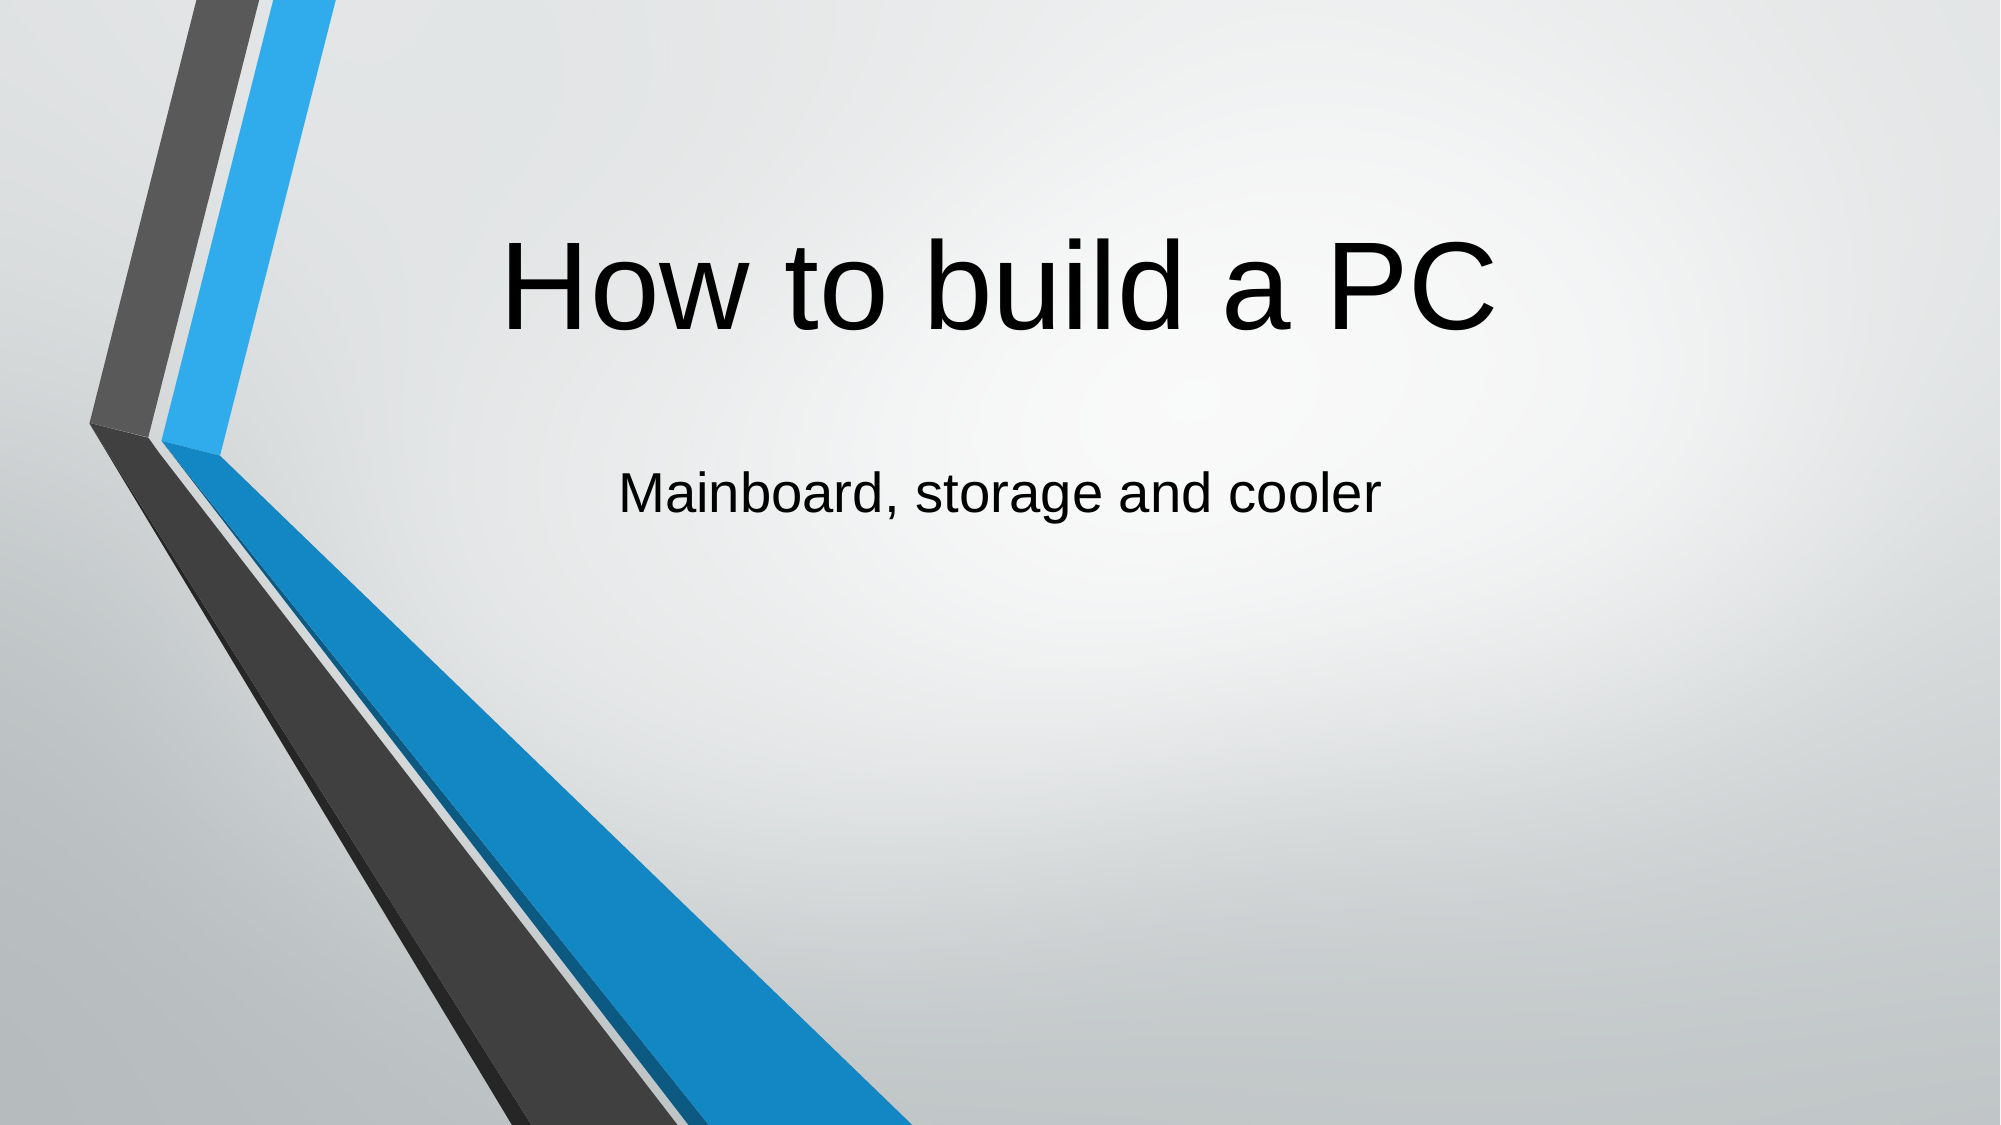

# How to build a PC
Mainboard, storage and cooler